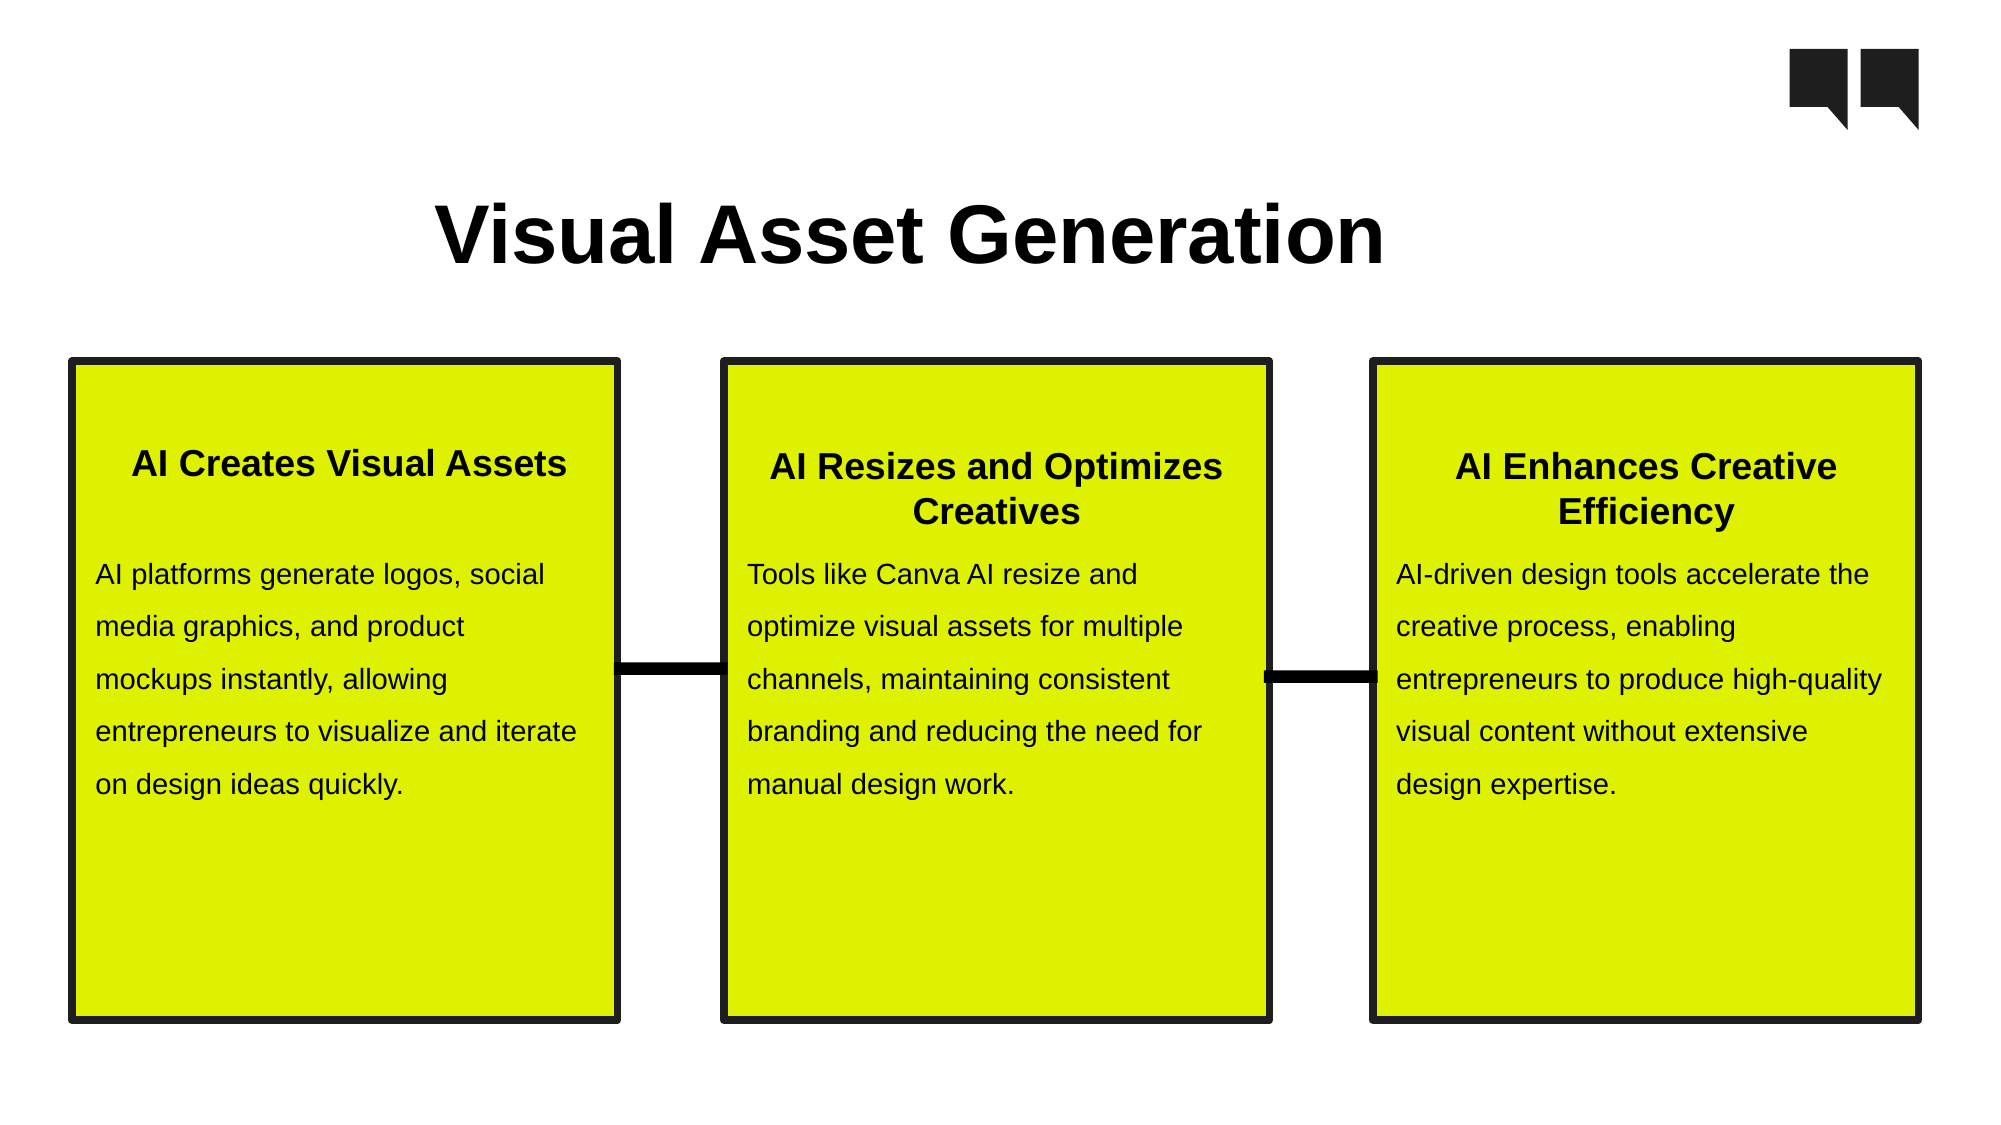

Visual Asset Generation

AI Creates Visual Assets
AI Resizes and Optimizes Creatives
AI Enhances Creative Efficiency
AI platforms generate logos, social media graphics, and product mockups instantly, allowing entrepreneurs to visualize and iterate on design ideas quickly.
Tools like Canva AI resize and optimize visual assets for multiple channels, maintaining consistent branding and reducing the need for manual design work.
AI-driven design tools accelerate the creative process, enabling entrepreneurs to produce high-quality visual content without extensive design expertise.